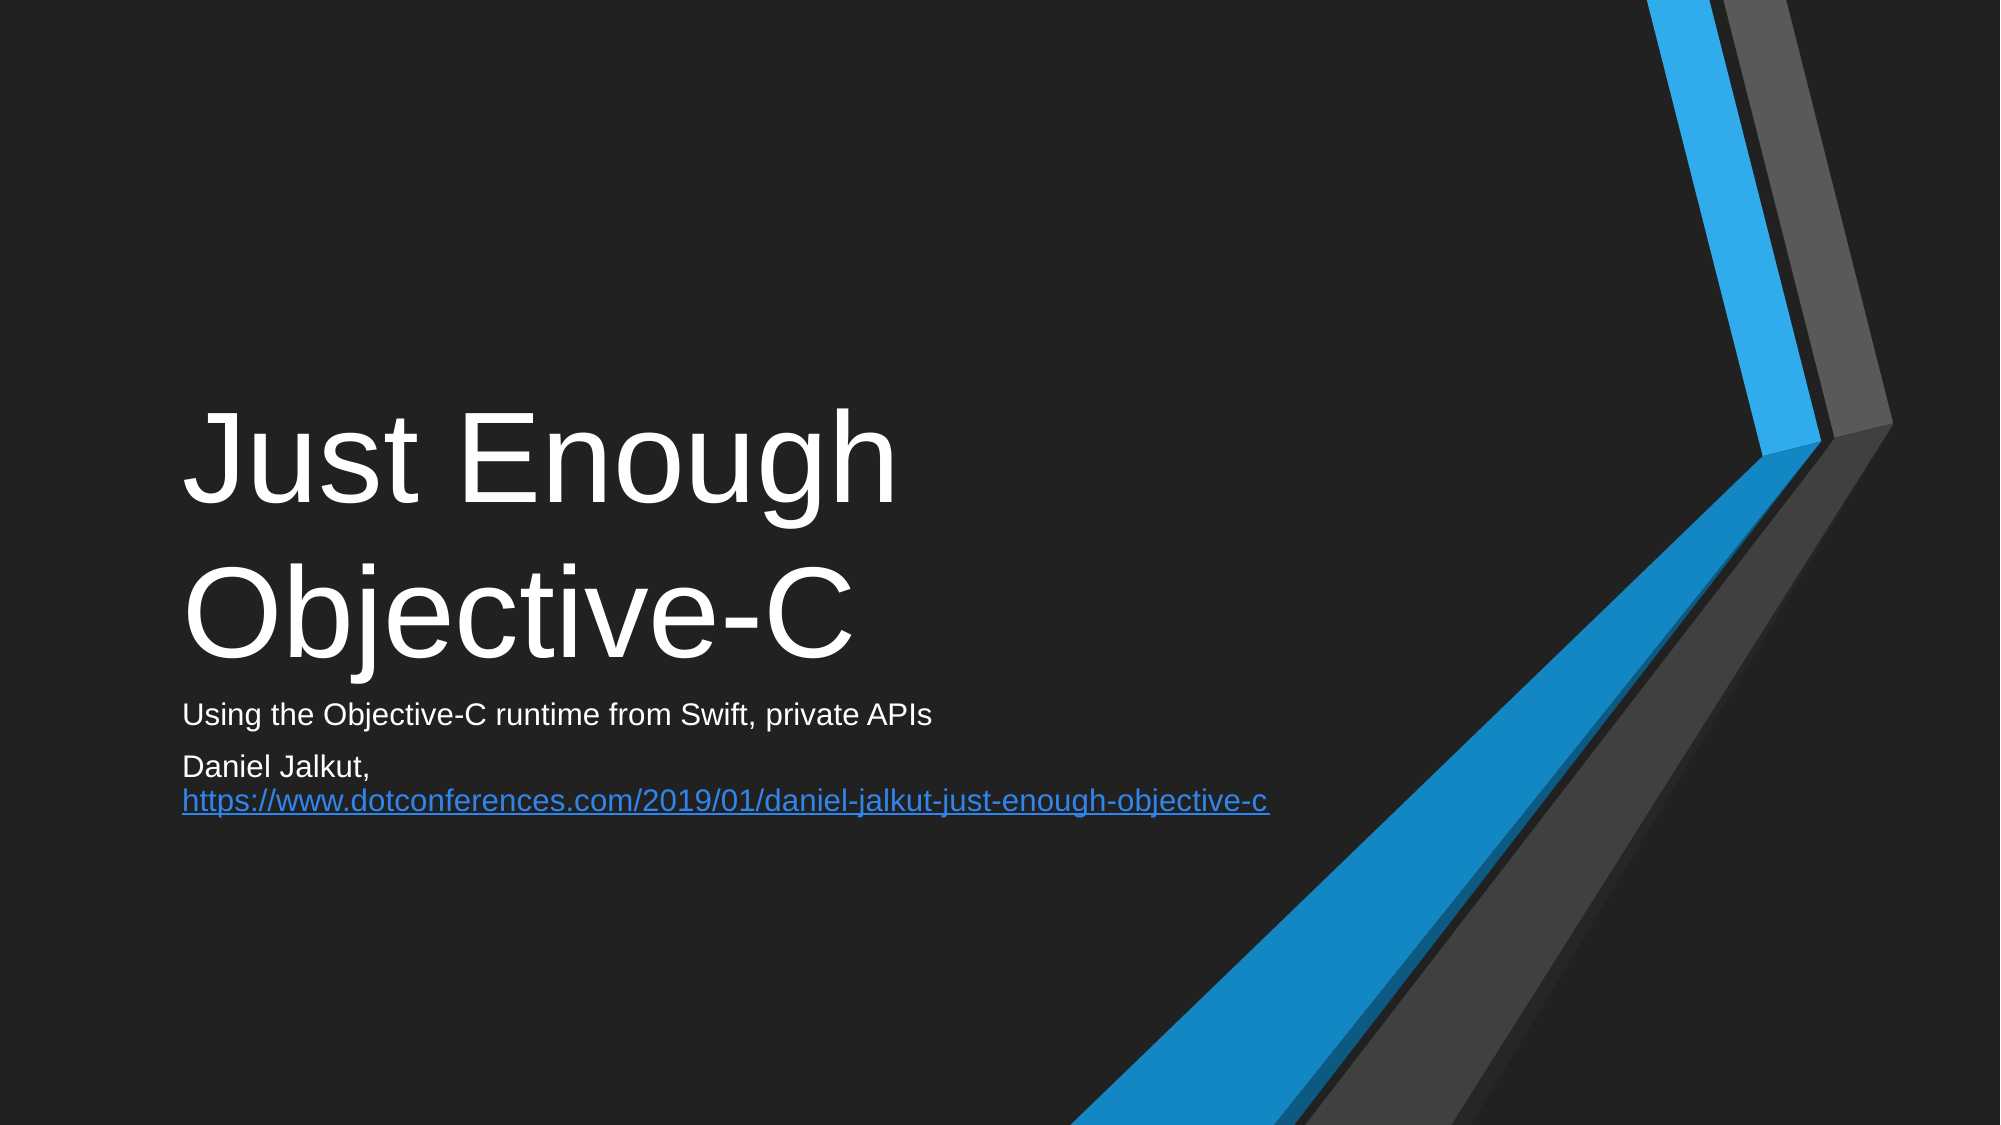

# Just Enough Objective-C
Using the Objective-C runtime from Swift, private APIs
Daniel Jalkut, https://www.dotconferences.com/2019/01/daniel-jalkut-just-enough-objective-c